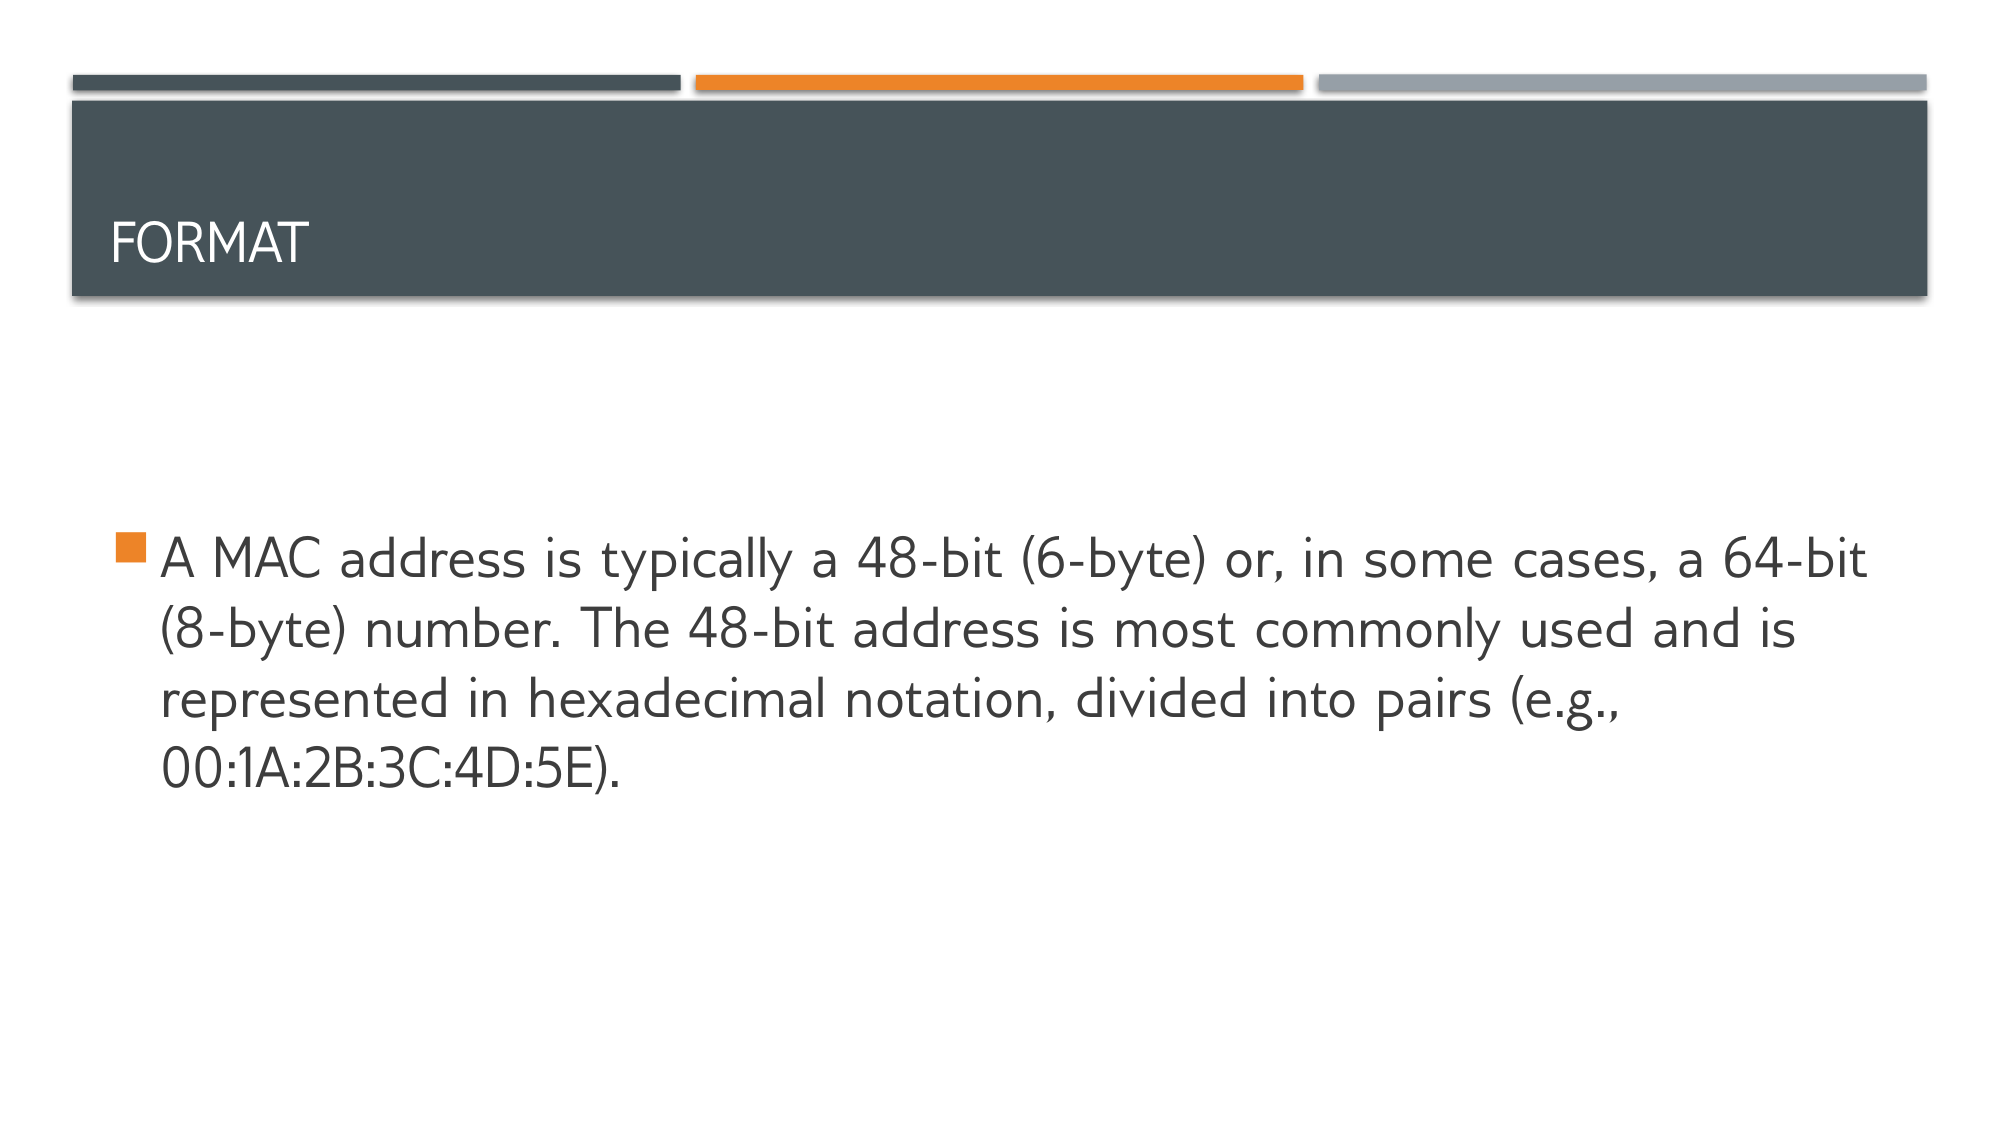

# FORMAT
A MAC address is typically a 48-bit (6-byte) or, in some cases, a 64-bit (8-byte) number. The 48-bit address is most commonly used and is represented in hexadecimal notation, divided into pairs (e.g., 00:1A:2B:3C:4D:5E).